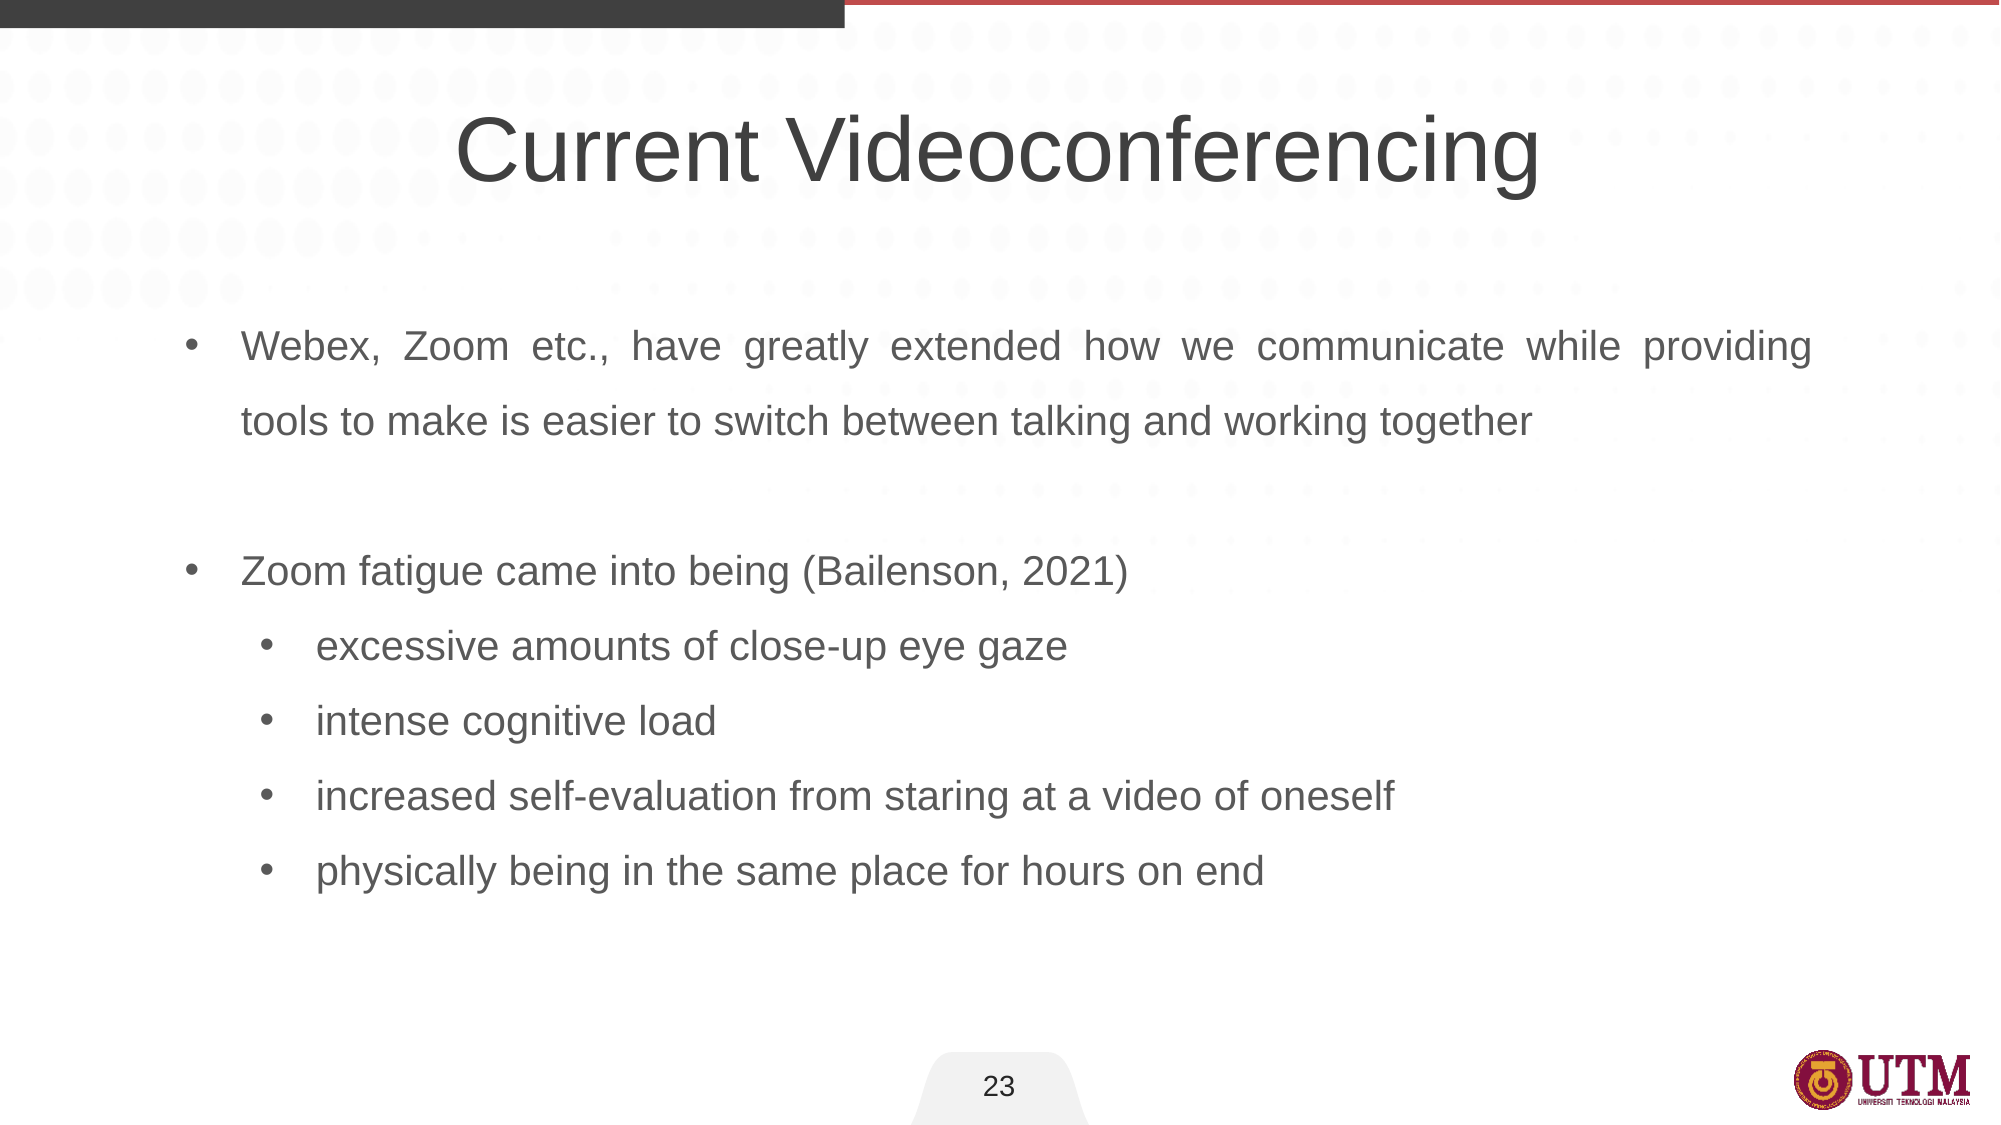

Current Videoconferencing
Webex, Zoom etc., have greatly extended how we communicate while providing tools to make is easier to switch between talking and working together

Zoom fatigue came into being (Bailenson, 2021)
excessive amounts of close-up eye gaze
intense cognitive load
increased self-evaluation from staring at a video of oneself
physically being in the same place for hours on end
23